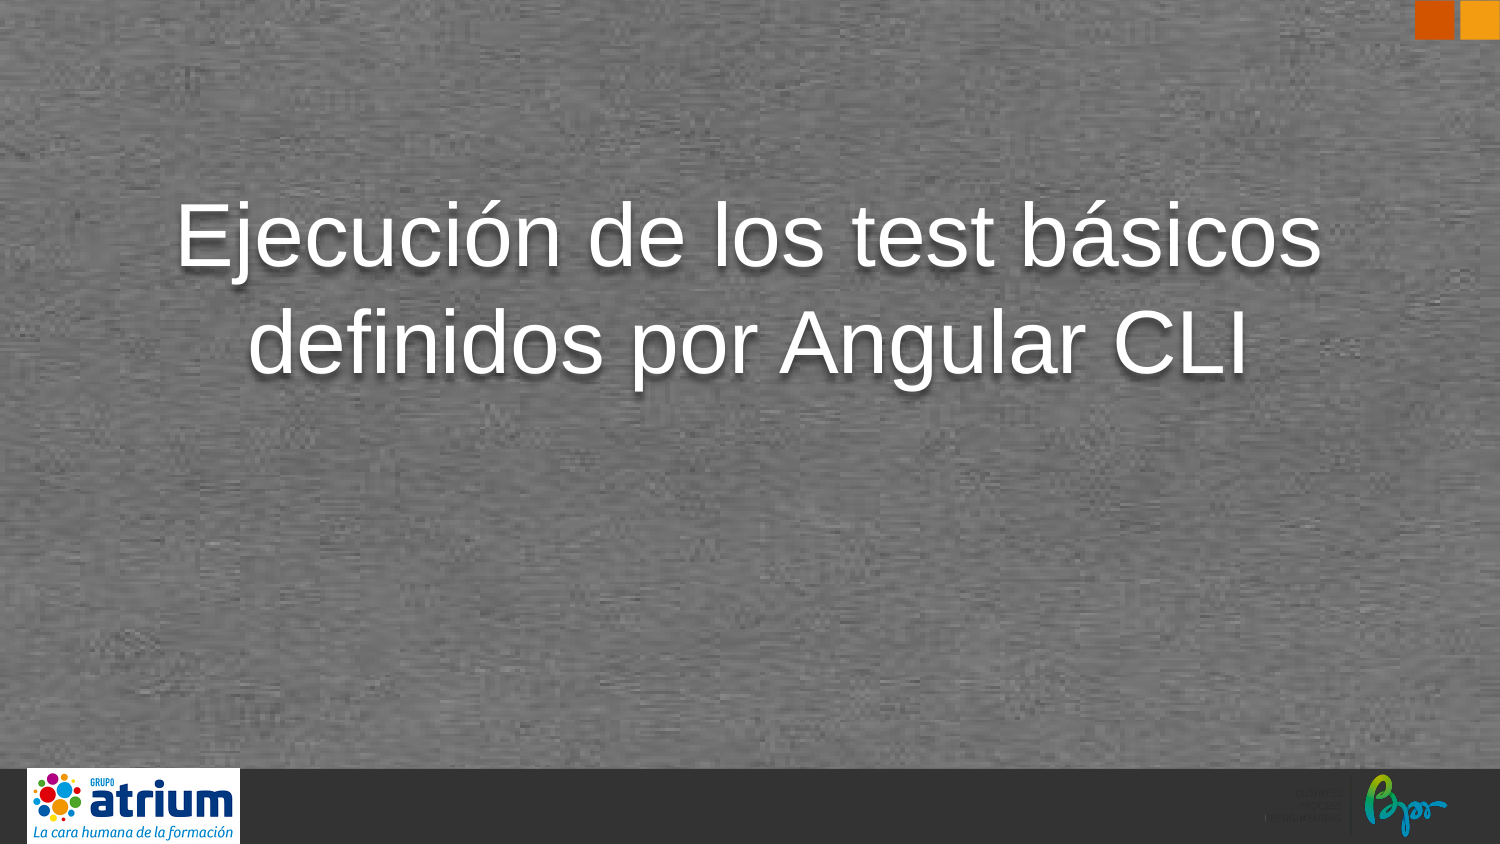

# Ejecución de los test básicos definidos por Angular CLI